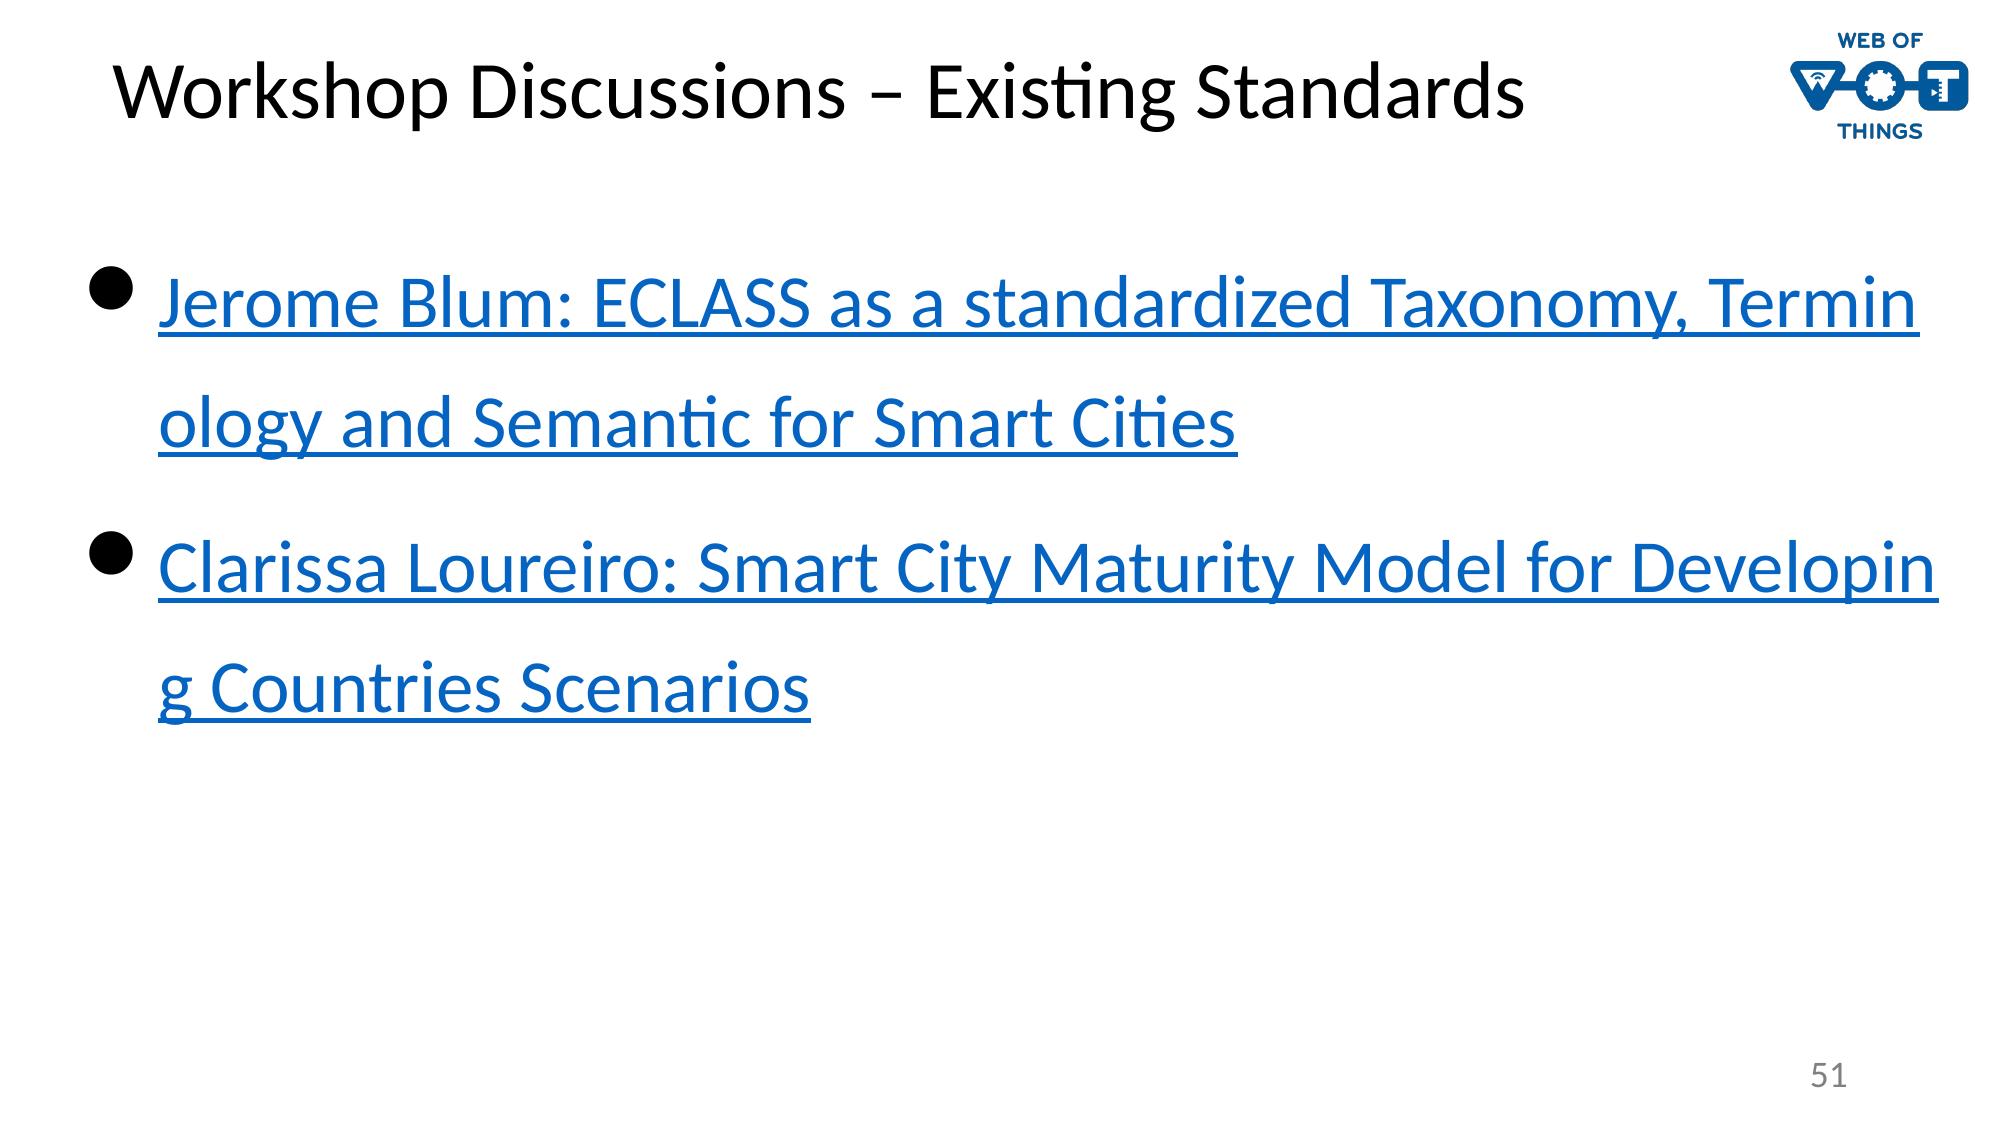

# Workshop Discussions – Existing Standards
Jerome Blum: ECLASS as a standardized Taxonomy, Terminology and Semantic for Smart Cities
Clarissa Loureiro: Smart City Maturity Model for Developing Countries Scenarios

51